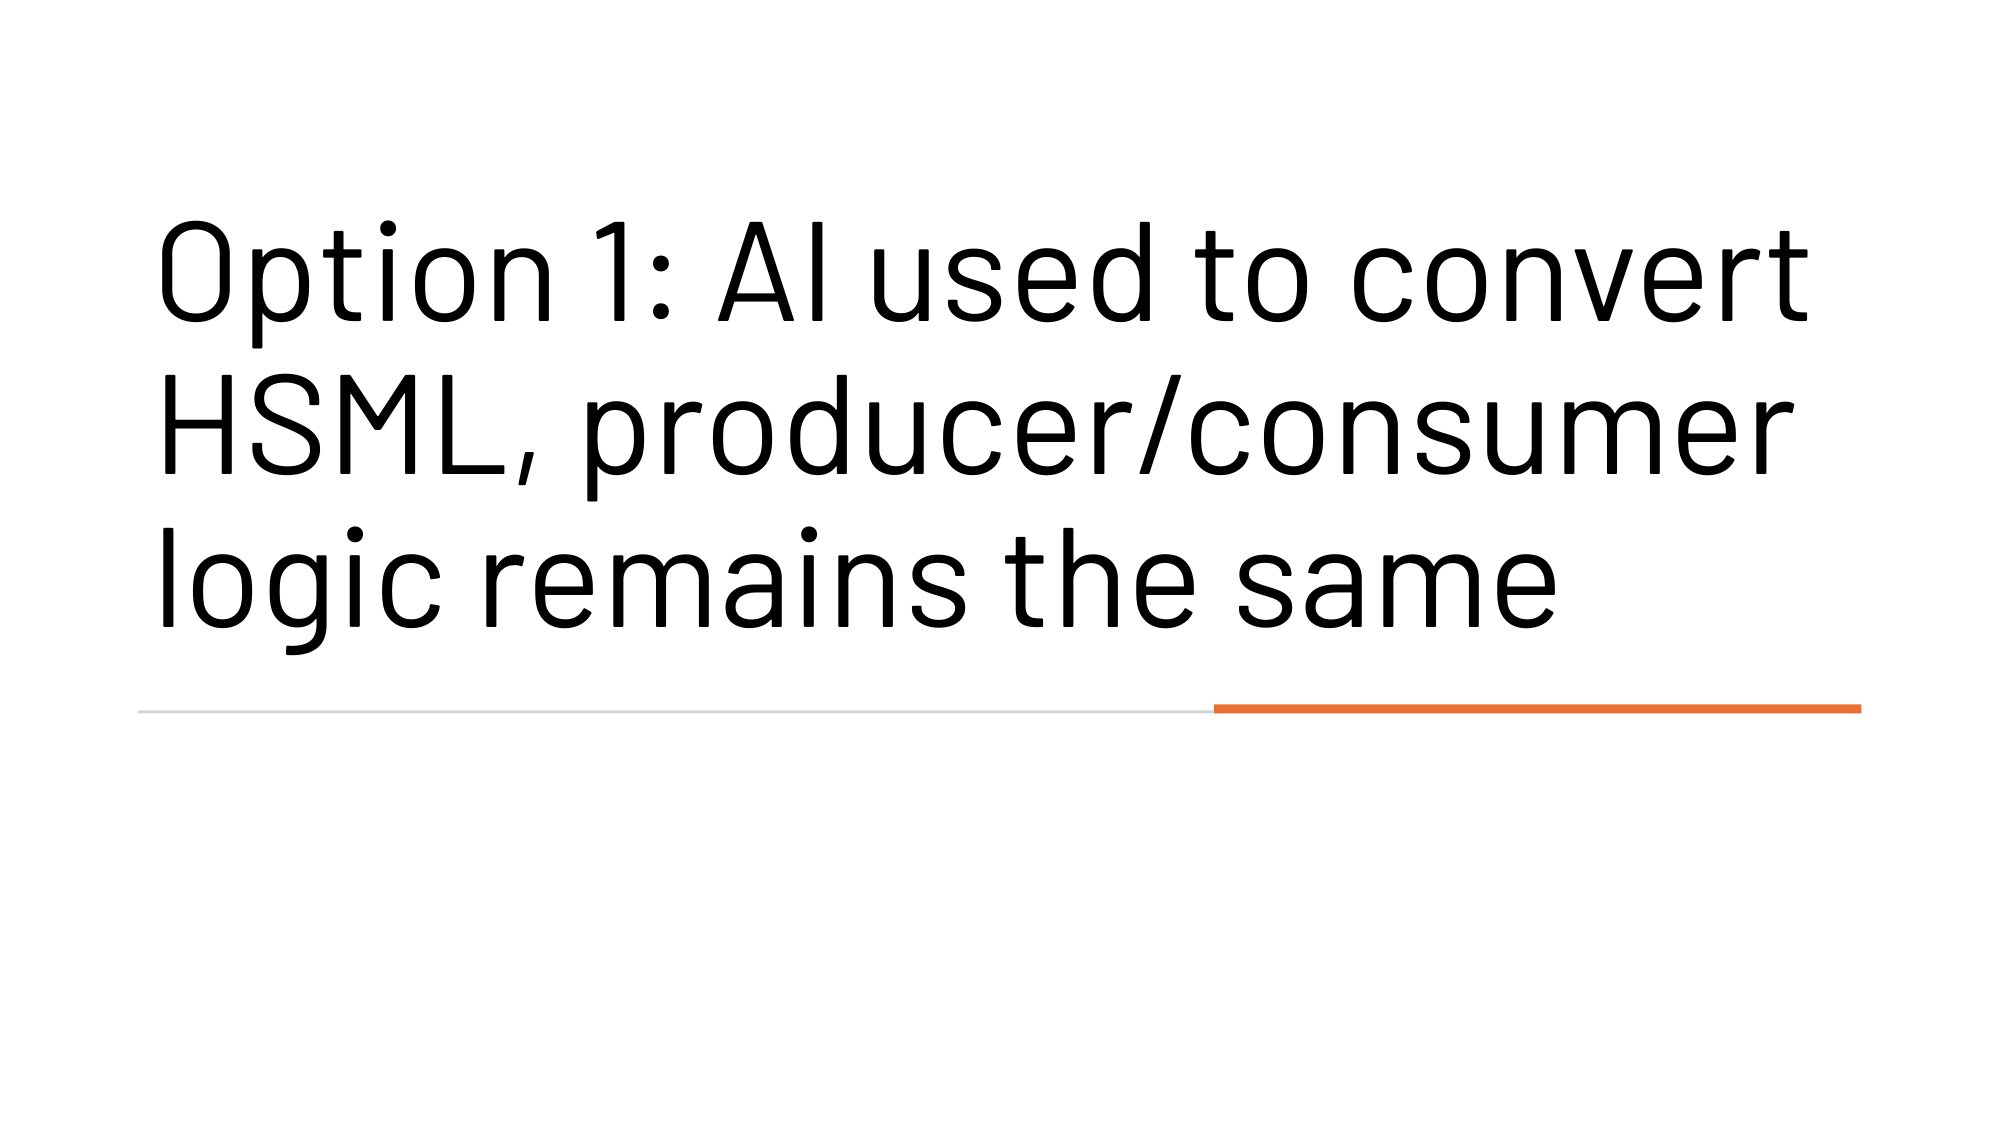

# Option 1: AI used to convert HSML, producer/consumer logic remains the same